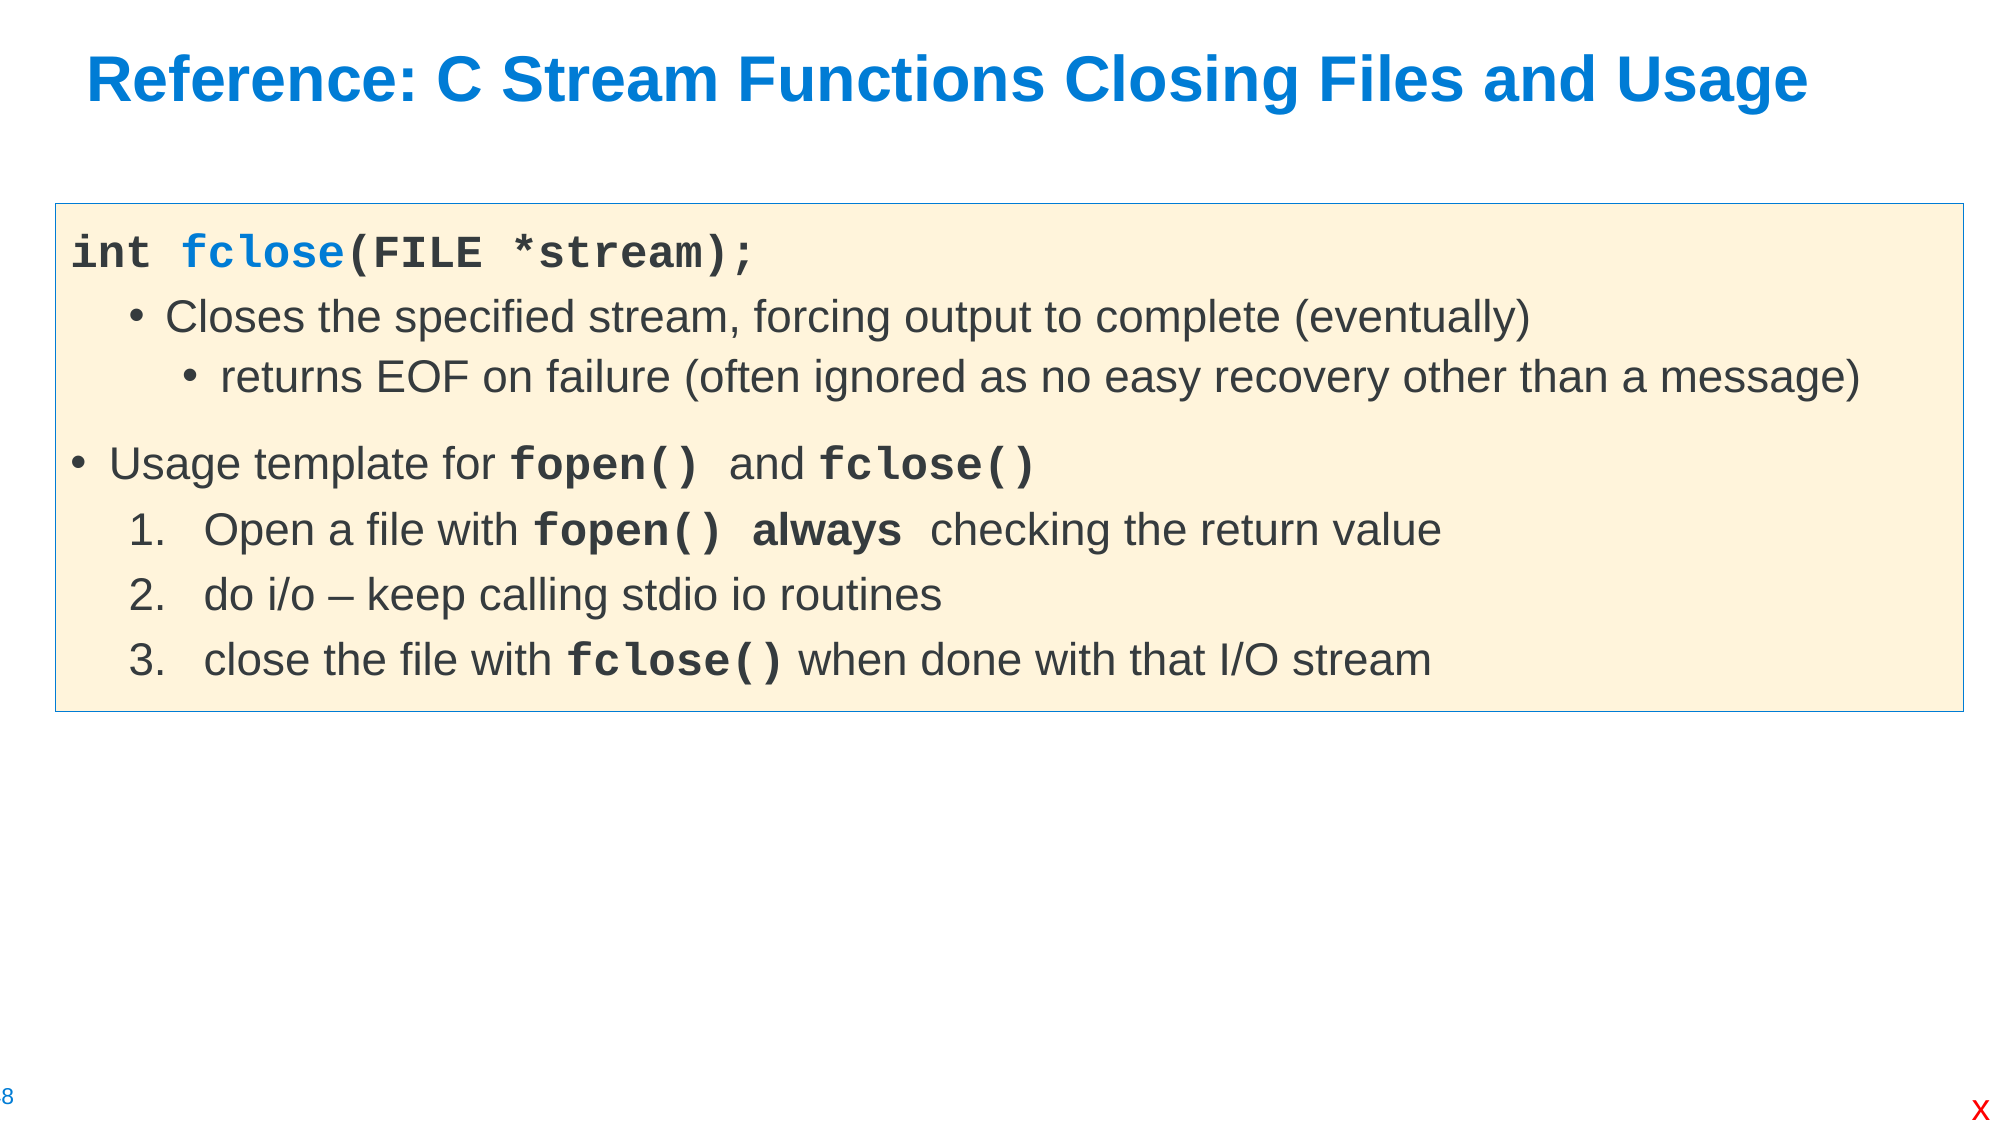

# Reference: C Stream Functions Closing Files and Usage
int fclose(FILE *stream);
Closes the specified stream, forcing output to complete (eventually)
returns EOF on failure (often ignored as no easy recovery other than a message)
Usage template for fopen() and fclose()
Open a file with fopen() always checking the return value
do i/o – keep calling stdio io routines
close the file with fclose() when done with that I/O stream
x